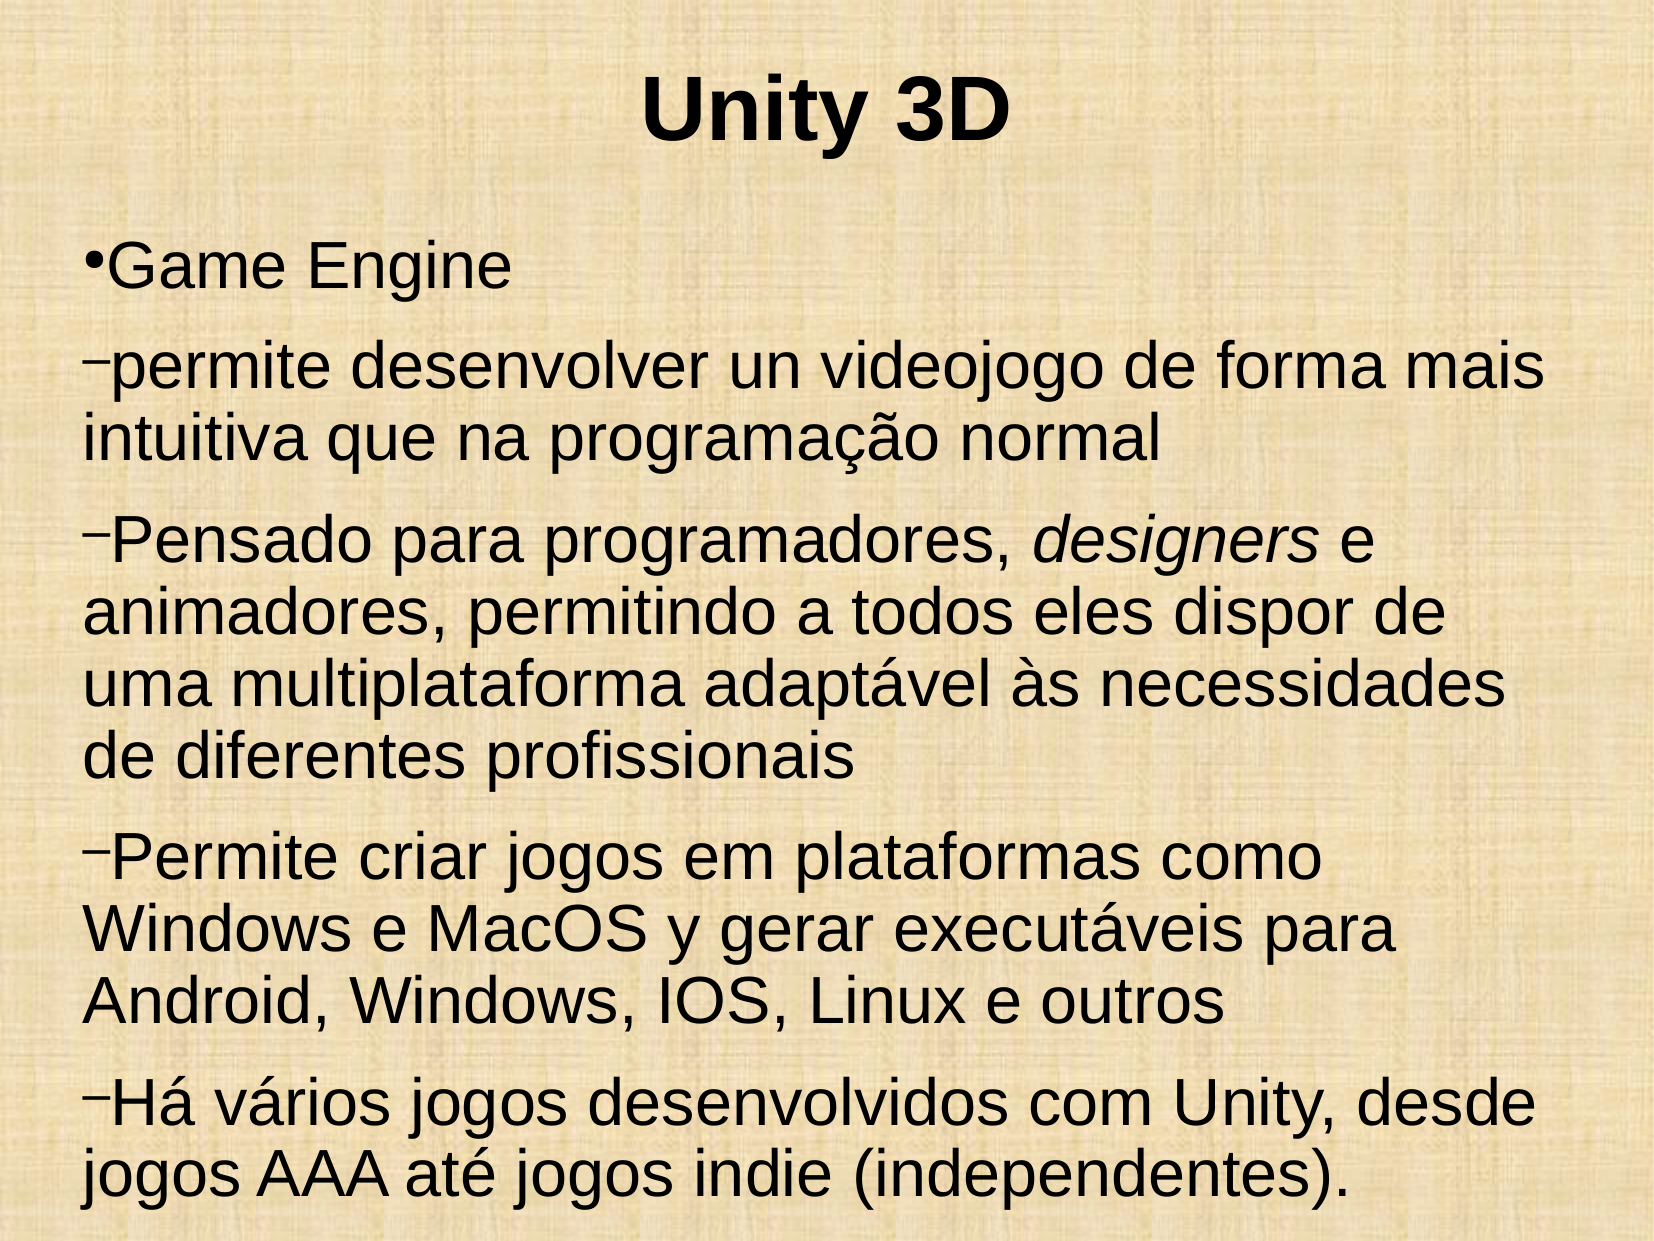

Unity 3D
Game Engine
permite desenvolver un videojogo de forma mais intuitiva que na programação normal
Pensado para programadores, designers e  animadores, permitindo a todos eles dispor de uma multiplataforma adaptável às necessidades de diferentes profissionais
Permite criar jogos em plataformas como Windows e MacOS y gerar executáveis para Android, Windows, IOS, Linux e outros
Há vários jogos desenvolvidos com Unity, desde jogos AAA até jogos indie (independentes).